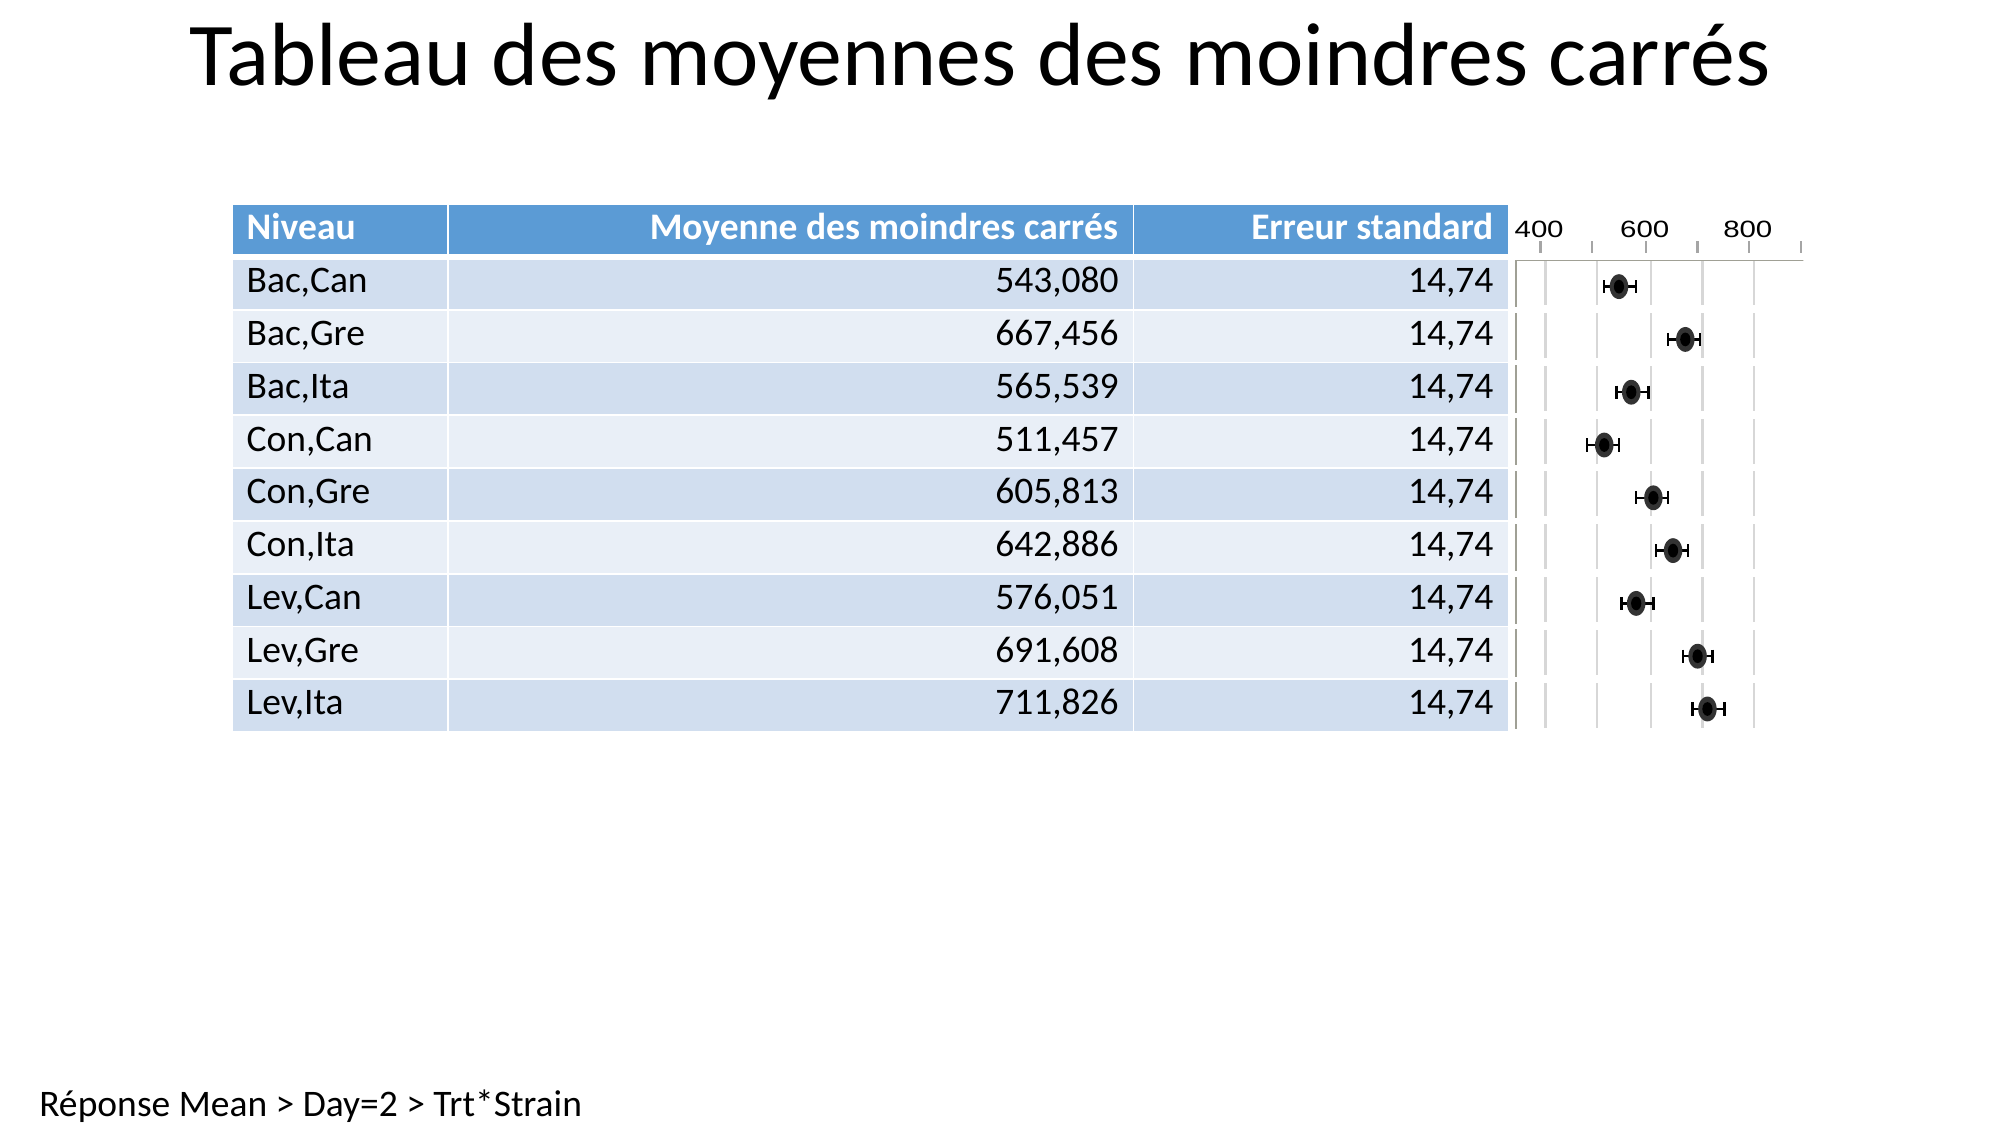

# Tableau des moyennes des moindres carrés
| Niveau | Moyenne des moindres carrés | Erreur standard |  |
| --- | --- | --- | --- |
| Bac,Can | 543,080 | 14,74 |  |
| Bac,Gre | 667,456 | 14,74 |  |
| Bac,Ita | 565,539 | 14,74 |  |
| Con,Can | 511,457 | 14,74 |  |
| Con,Gre | 605,813 | 14,74 |  |
| Con,Ita | 642,886 | 14,74 |  |
| Lev,Can | 576,051 | 14,74 |  |
| Lev,Gre | 691,608 | 14,74 |  |
| Lev,Ita | 711,826 | 14,74 |  |
Réponse Mean > Day=2 > Trt*Strain